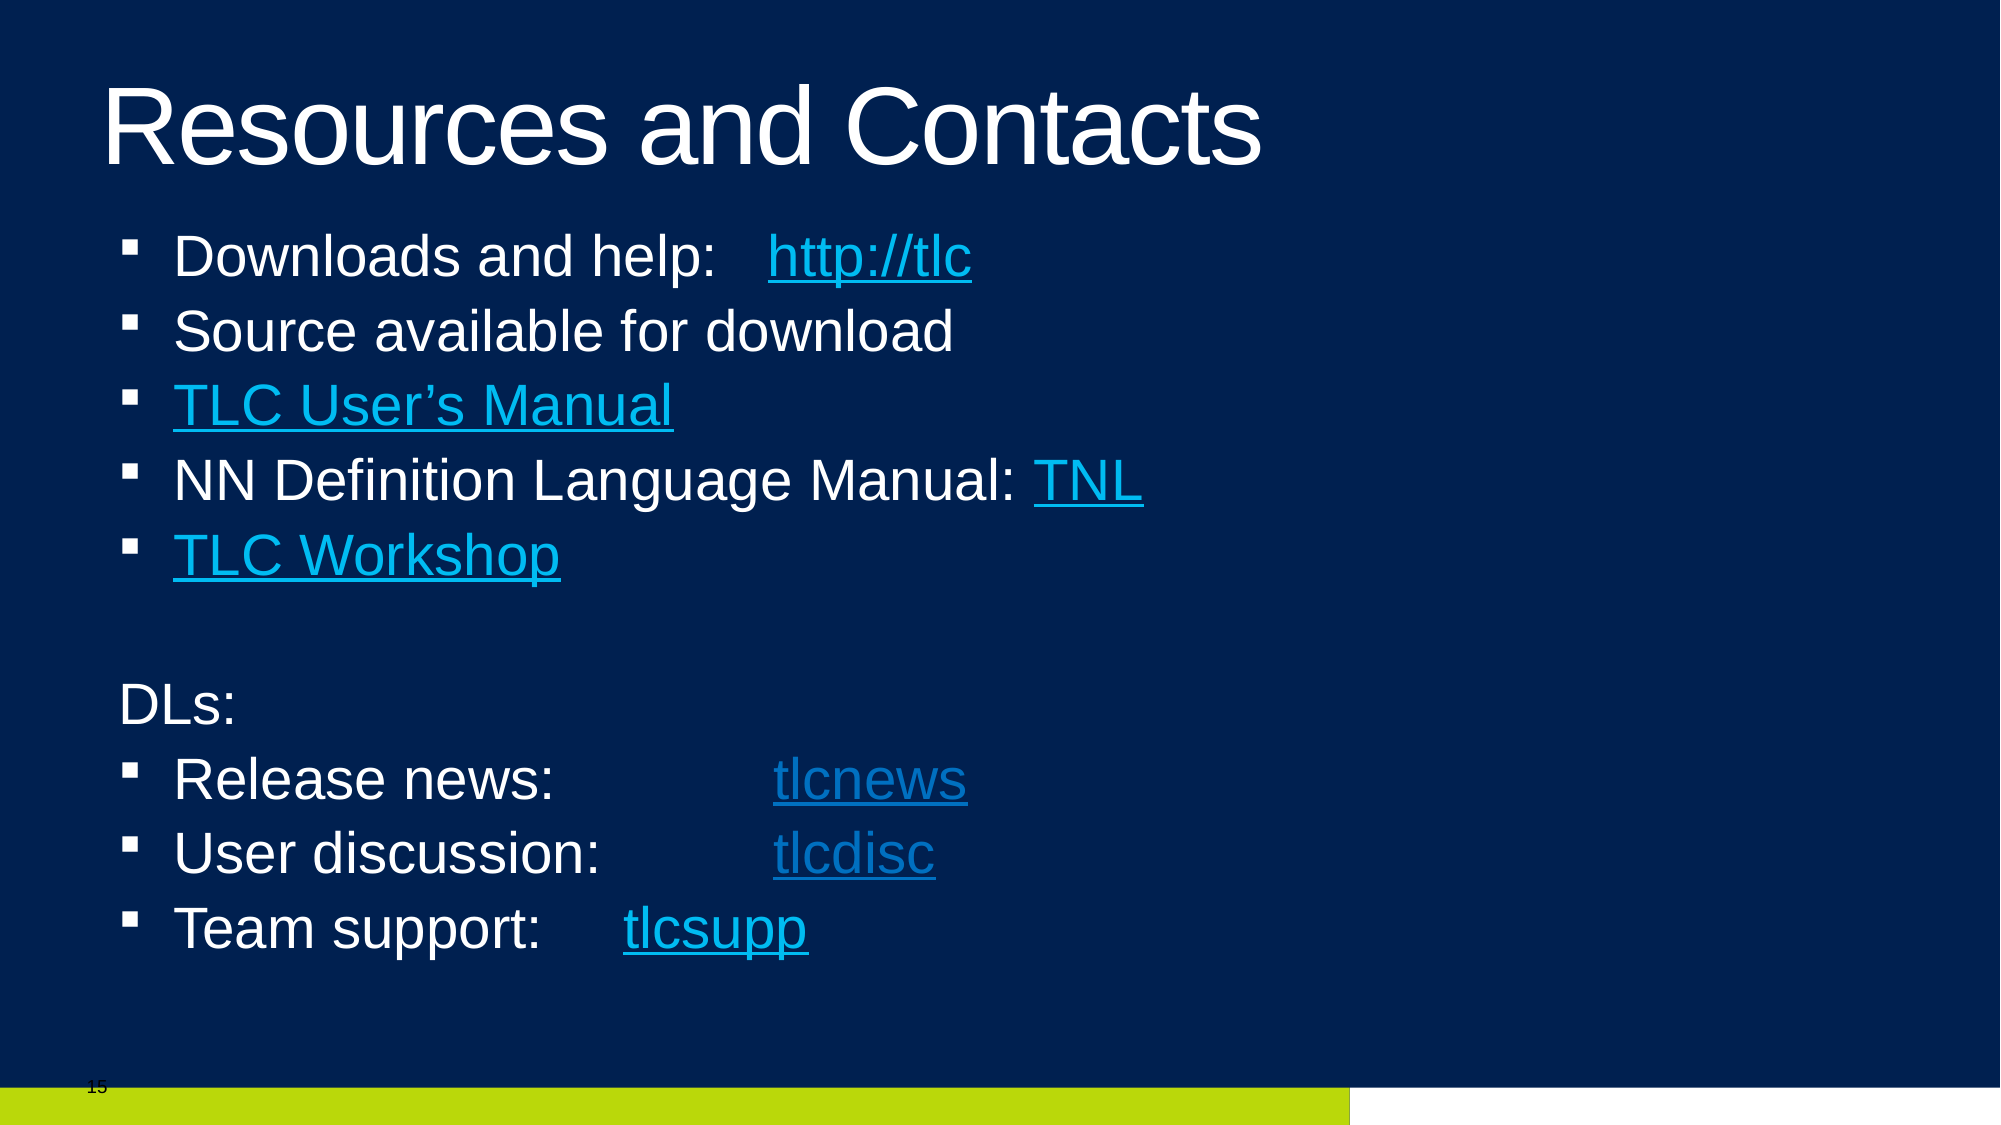

# Resources and Contacts
Downloads and help:   http://tlc
Source available for download
TLC User’s Manual
NN Definition Language Manual: TNL
TLC Workshop

DLs:
Release news:  		tlcnews
User discussion:  	tlcdisc
Team support:   	tlcsupp